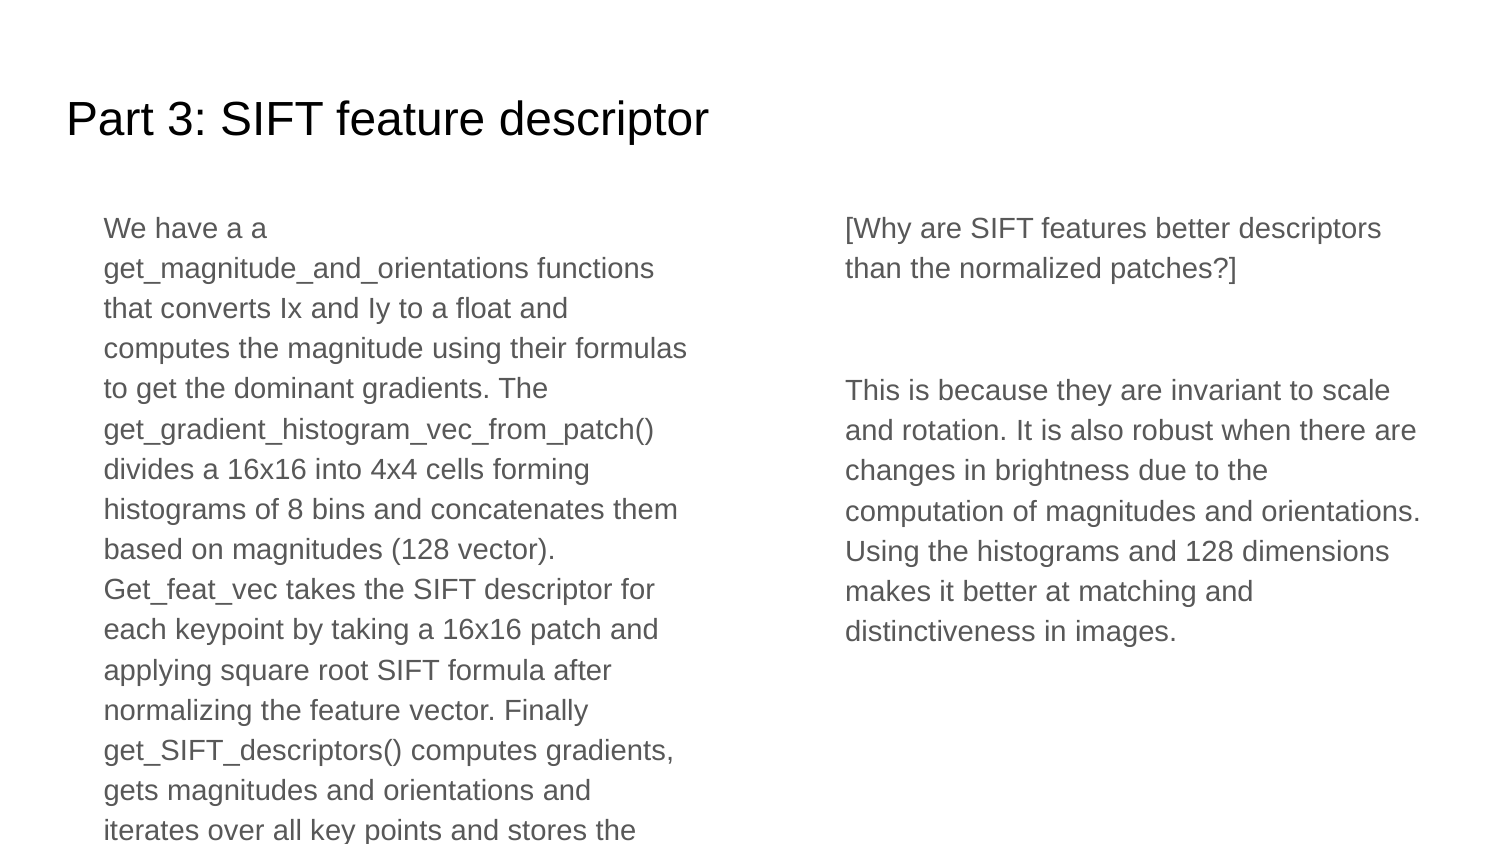

# Part 3: SIFT feature descriptor
We have a a get_magnitude_and_orientations functions that converts Ix and Iy to a float and computes the magnitude using their formulas to get the dominant gradients. The get_gradient_histogram_vec_from_patch() divides a 16x16 into 4x4 cells forming histograms of 8 bins and concatenates them based on magnitudes (128 vector). Get_feat_vec takes the SIFT descriptor for each keypoint by taking a 16x16 patch and applying square root SIFT formula after normalizing the feature vector. Finally get_SIFT_descriptors() computes gradients, gets magnitudes and orientations and iterates over all key points and stores the 128 descriptors in a matrix.

[Why are SIFT features better descriptors than the normalized patches?]

This is because they are invariant to scale and rotation. It is also robust when there are changes in brightness due to the computation of magnitudes and orientations. Using the histograms and 128 dimensions makes it better at matching and distinctiveness in images.